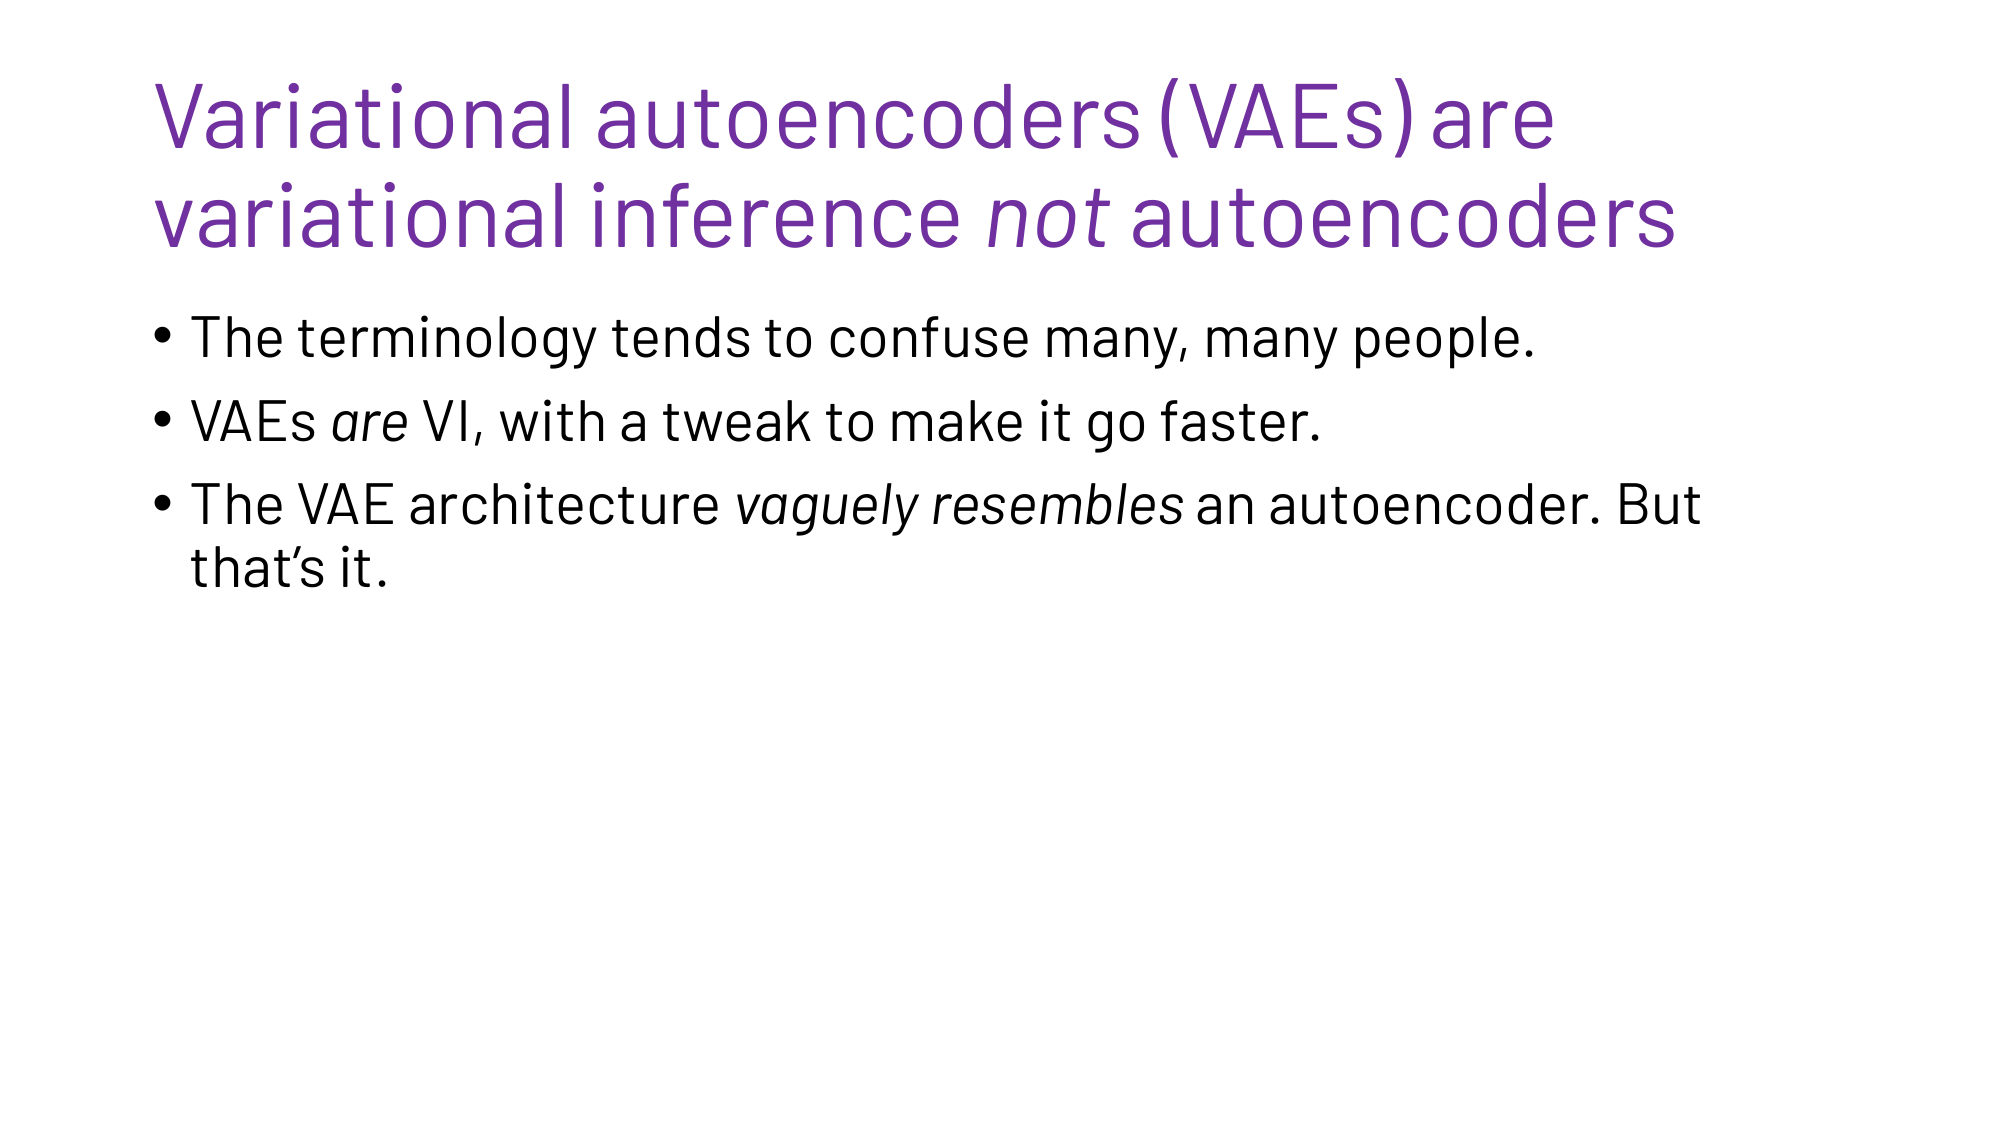

# Variational autoencoders (VAEs) are variational inference not autoencoders
The terminology tends to confuse many, many people.
VAEs are VI, with a tweak to make it go faster.
The VAE architecture vaguely resembles an autoencoder. But that’s it.